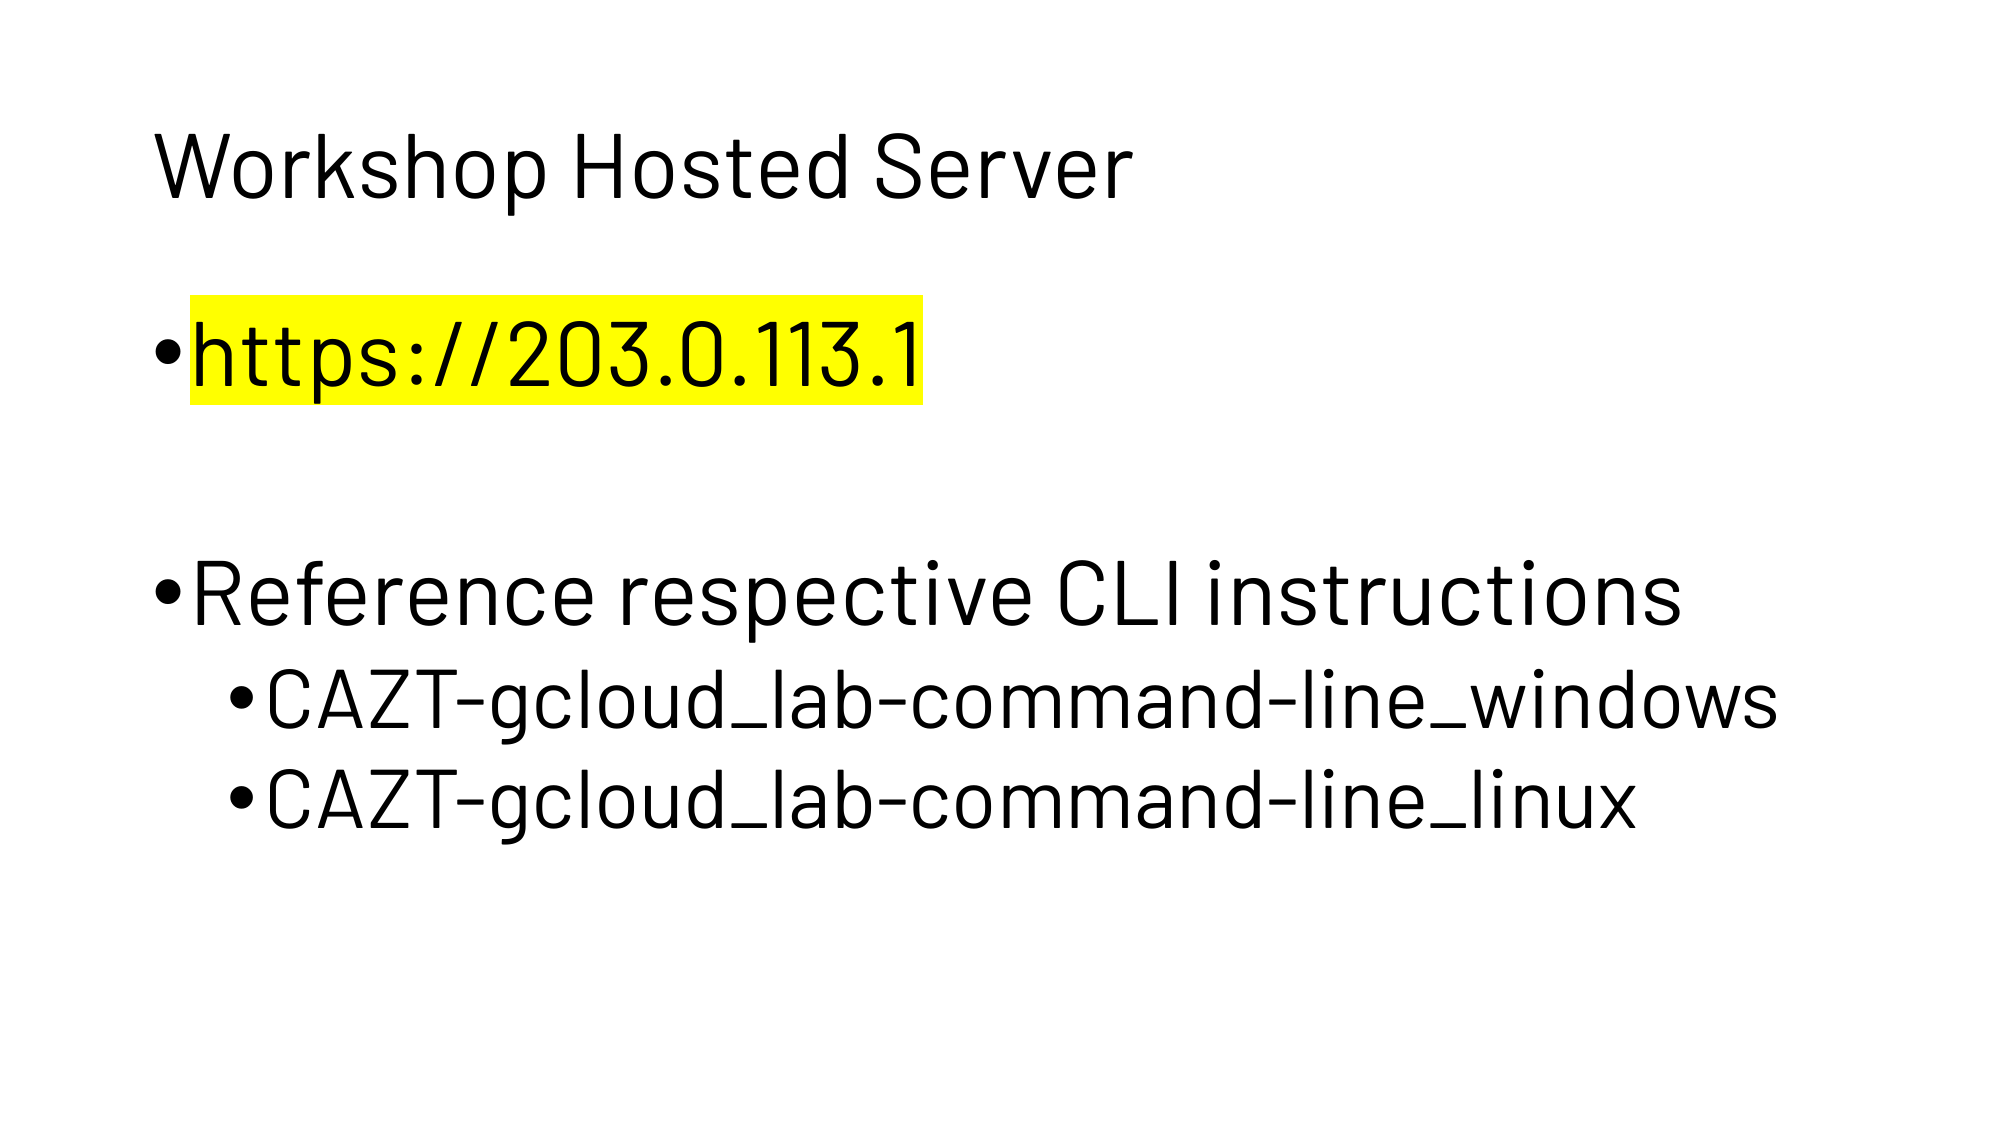

# Workshop Hosted Server
https://203.0.113.1

Reference respective CLI instructions
CAZT-gcloud_lab-command-line_windows
CAZT-gcloud_lab-command-line_linux